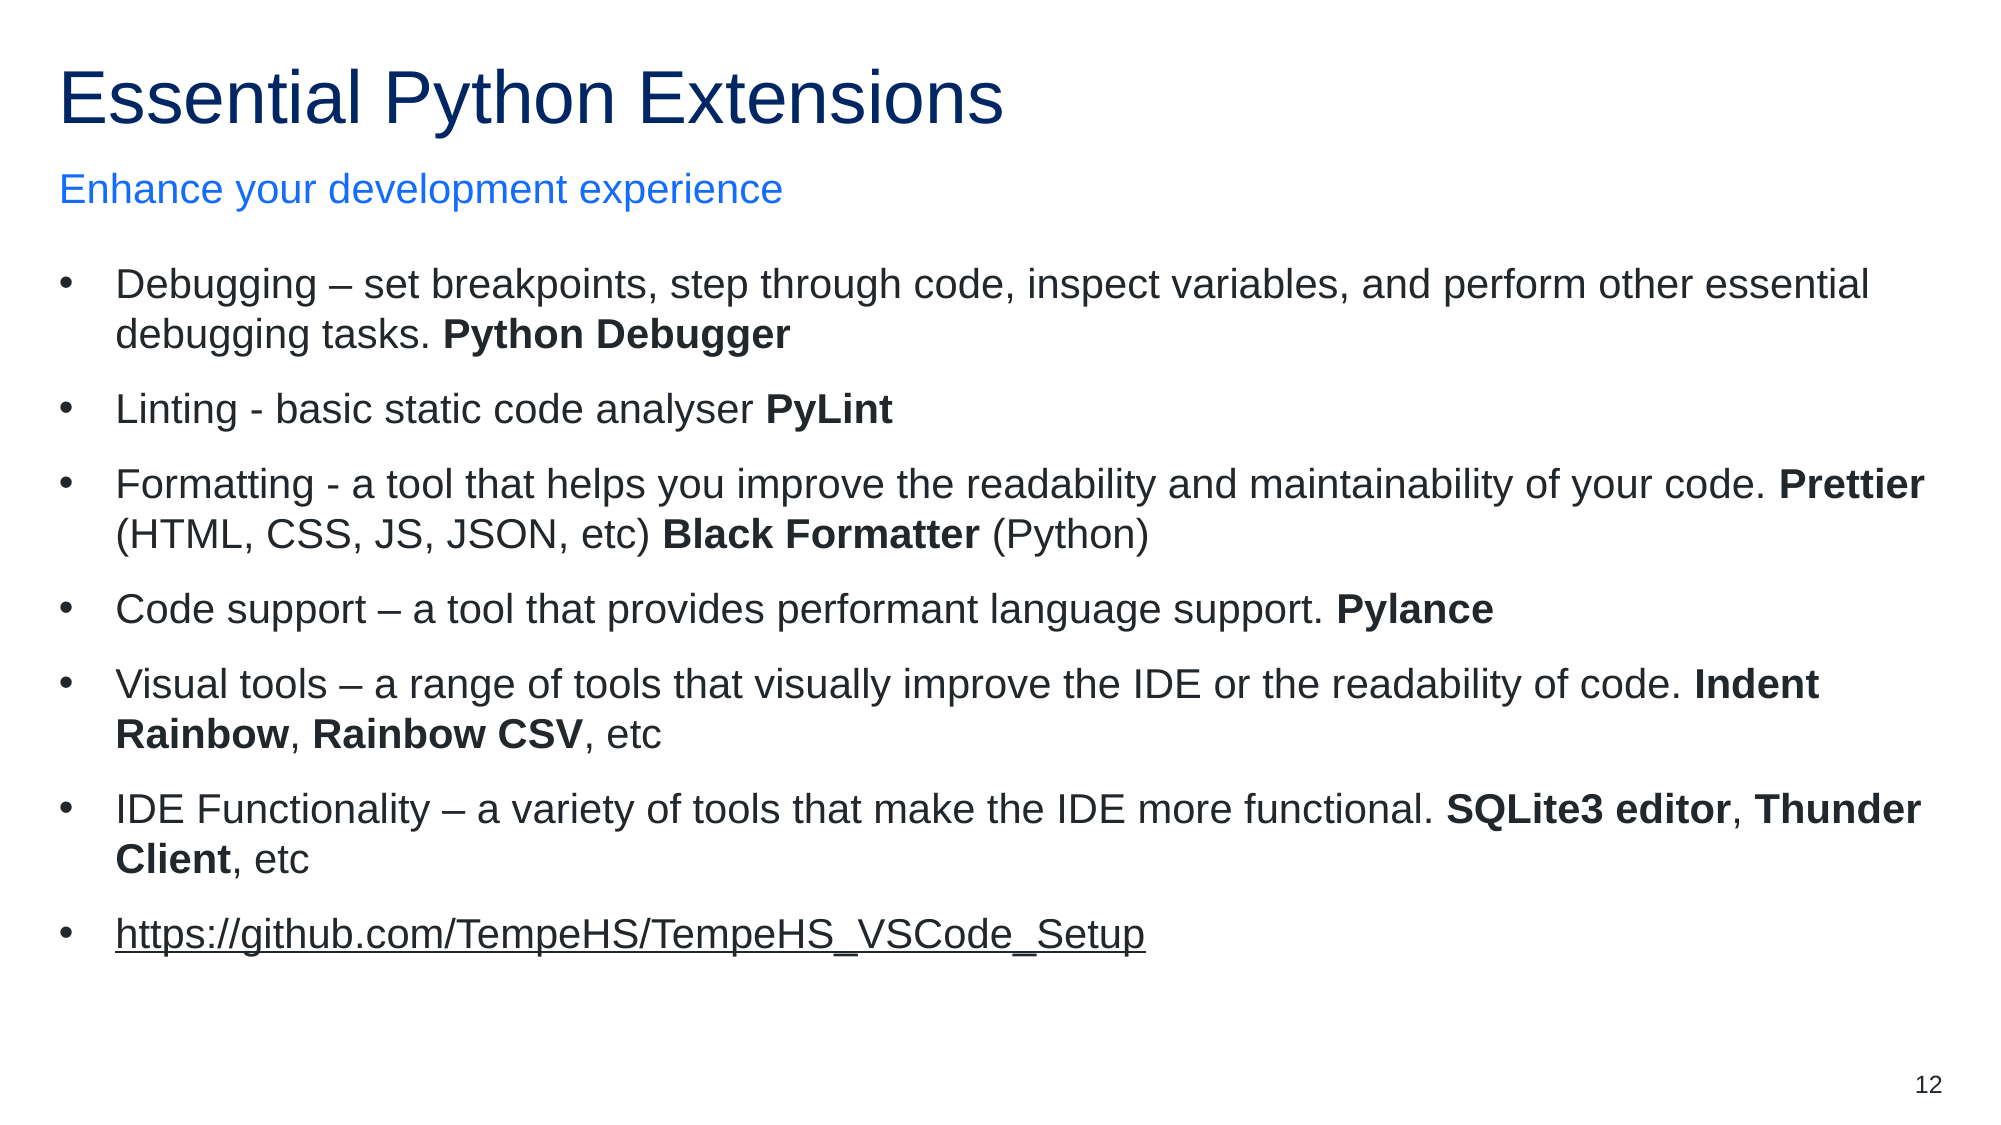

# Essential Python Extensions
Enhance your development experience
Debugging – set breakpoints, step through code, inspect variables, and perform other essential debugging tasks. Python Debugger
Linting - basic static code analyser PyLint
Formatting - a tool that helps you improve the readability and maintainability of your code. Prettier (HTML, CSS, JS, JSON, etc) Black Formatter (Python)
Code support – a tool that provides performant language support. Pylance
Visual tools – a range of tools that visually improve the IDE or the readability of code. Indent Rainbow, Rainbow CSV, etc
IDE Functionality – a variety of tools that make the IDE more functional. SQLite3 editor, Thunder Client, etc
https://github.com/TempeHS/TempeHS_VSCode_Setup
12